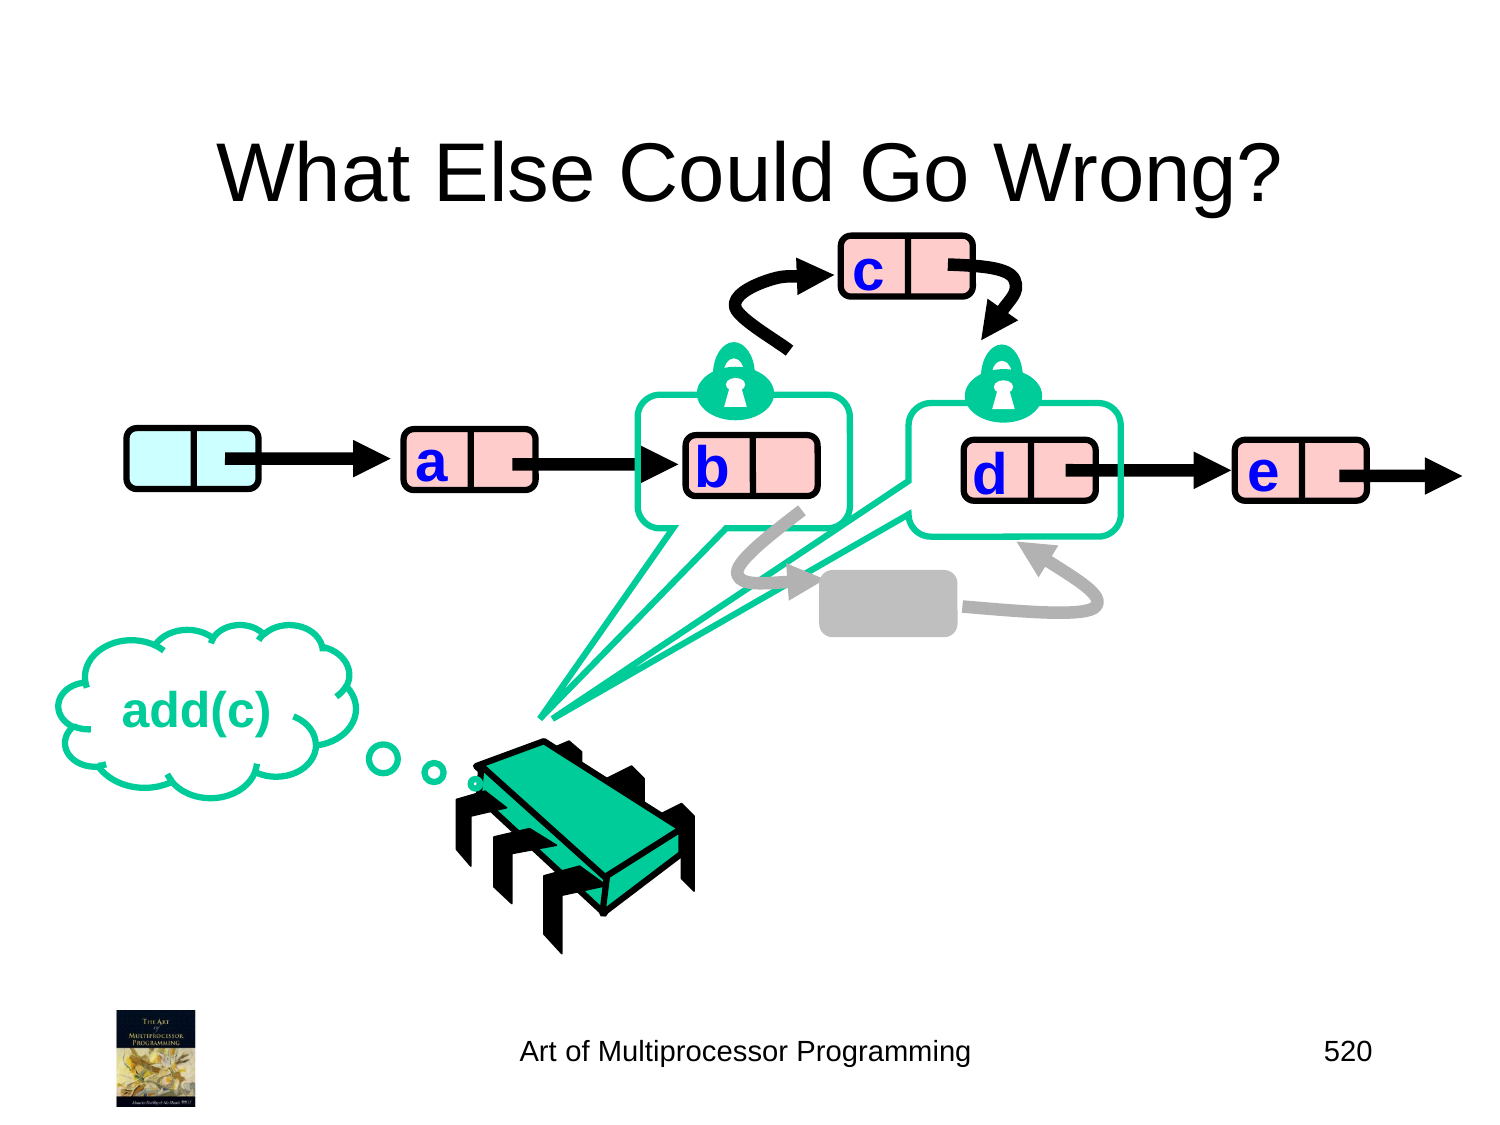

What Else Could Go Wrong?
c

a
b
e

d

add(c)

Art of Multiprocessor Programming
520